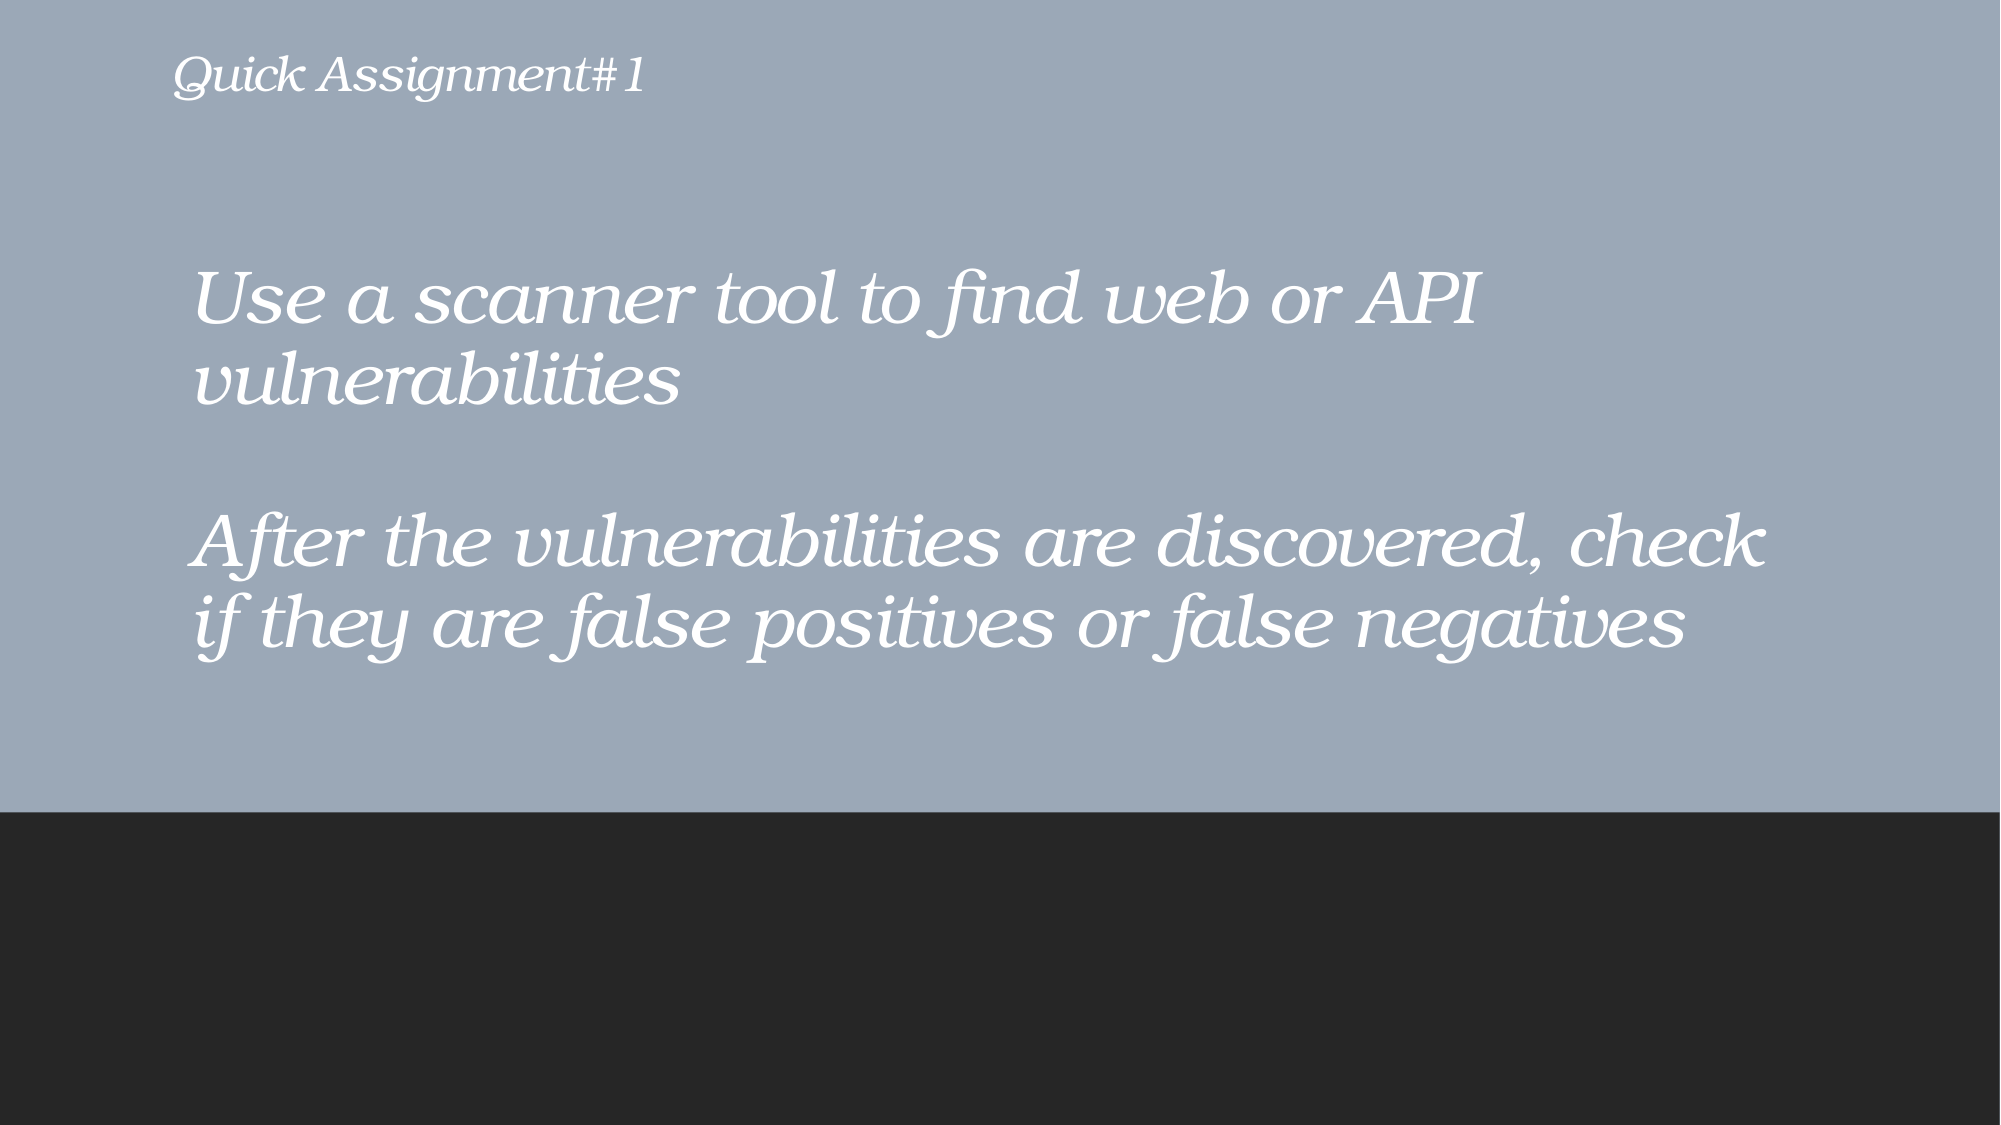

# Quick Assignment#1
Use a scanner tool to find web or API vulnerabilities

After the vulnerabilities are discovered, check if they are false positives or false negatives